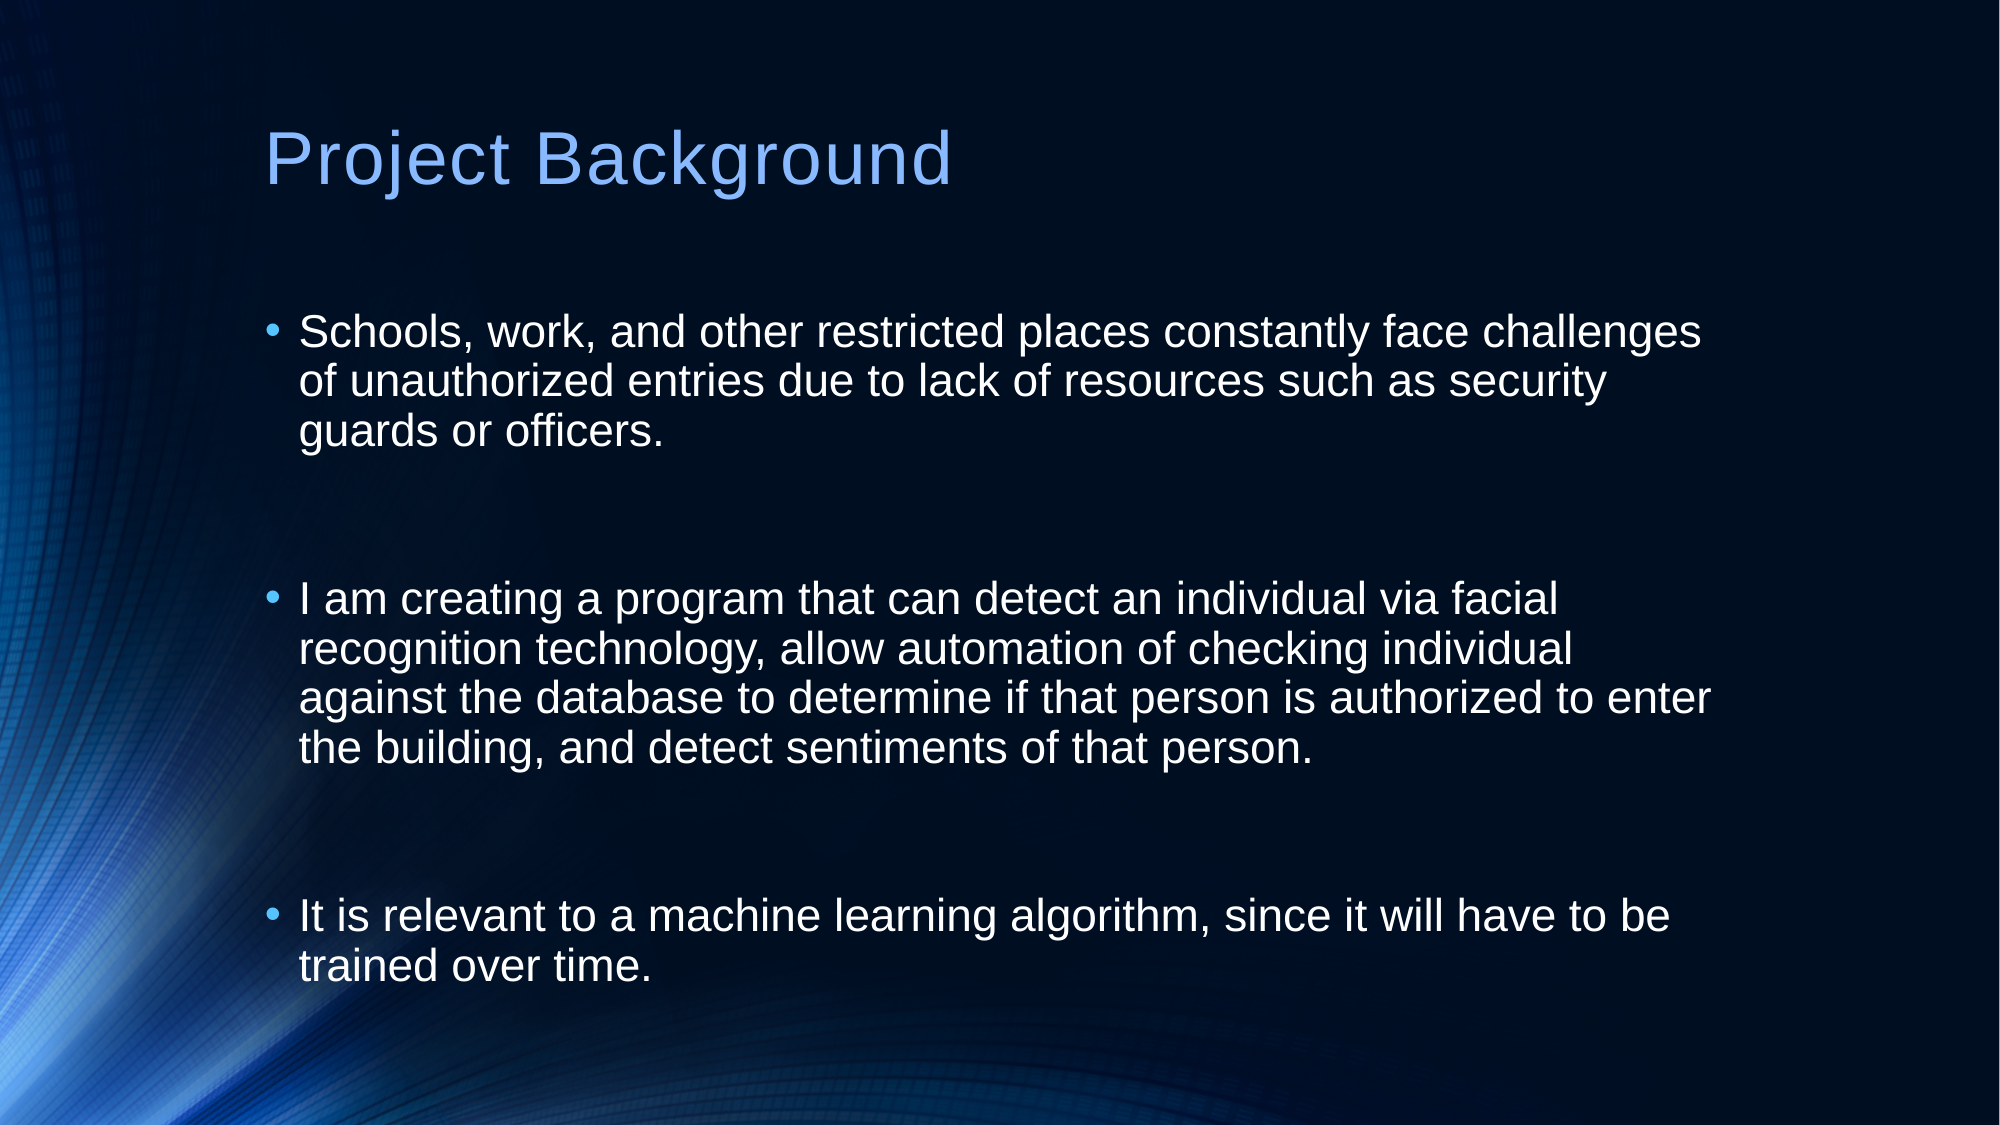

# Project Background
Schools, work, and other restricted places constantly face challenges of unauthorized entries due to lack of resources such as security guards or officers.

I am creating a program that can detect an individual via facial recognition technology, allow automation of checking individual against the database to determine if that person is authorized to enter the building, and detect sentiments of that person.

It is relevant to a machine learning algorithm, since it will have to be trained over time.